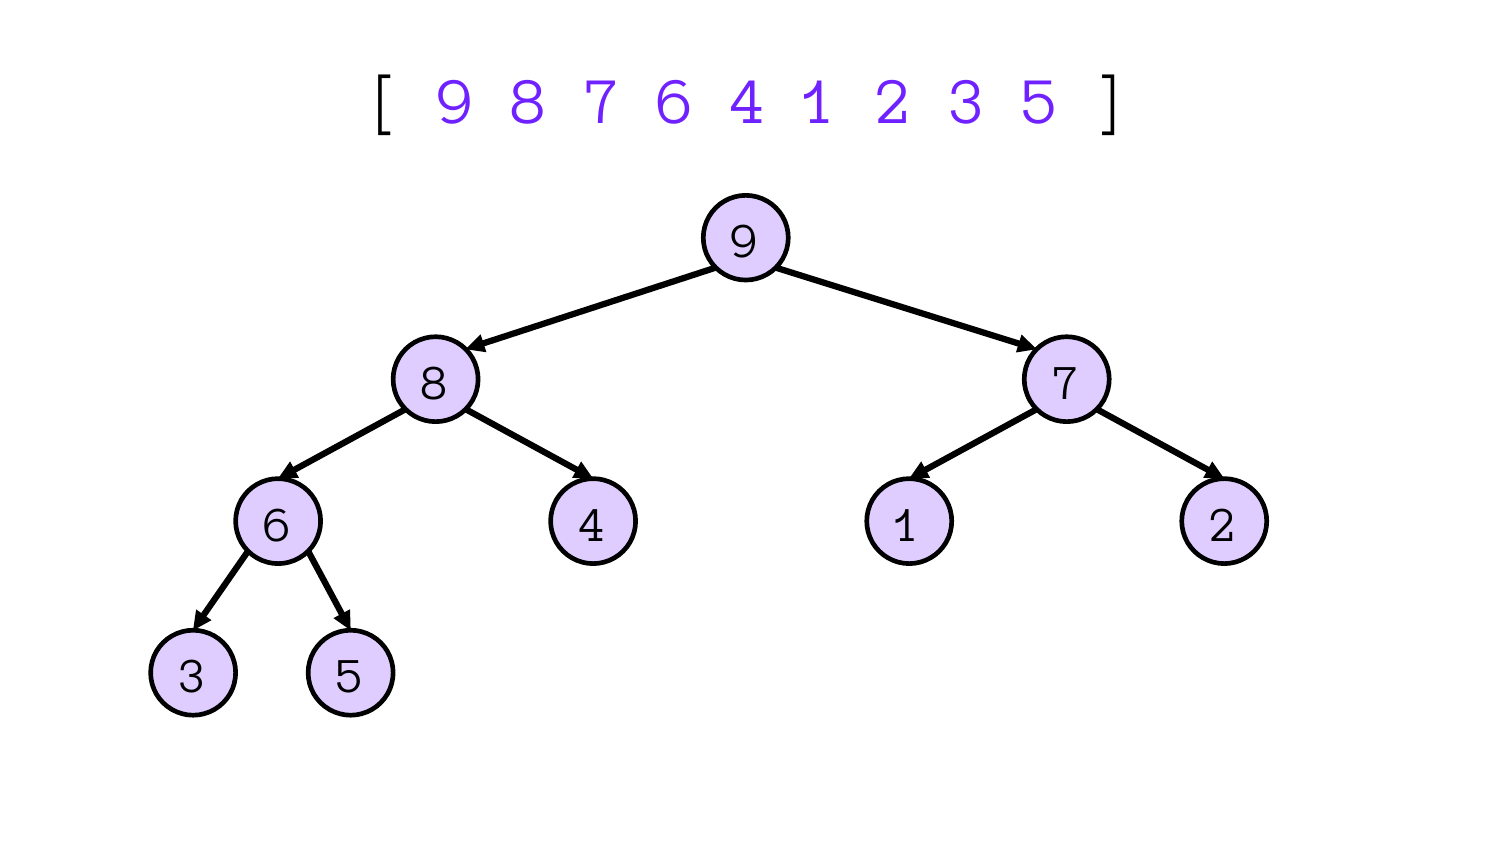

# [ 9 8 7 6 4 1 2 3 5 ]
9
8
7
6
4
1
2
3
5